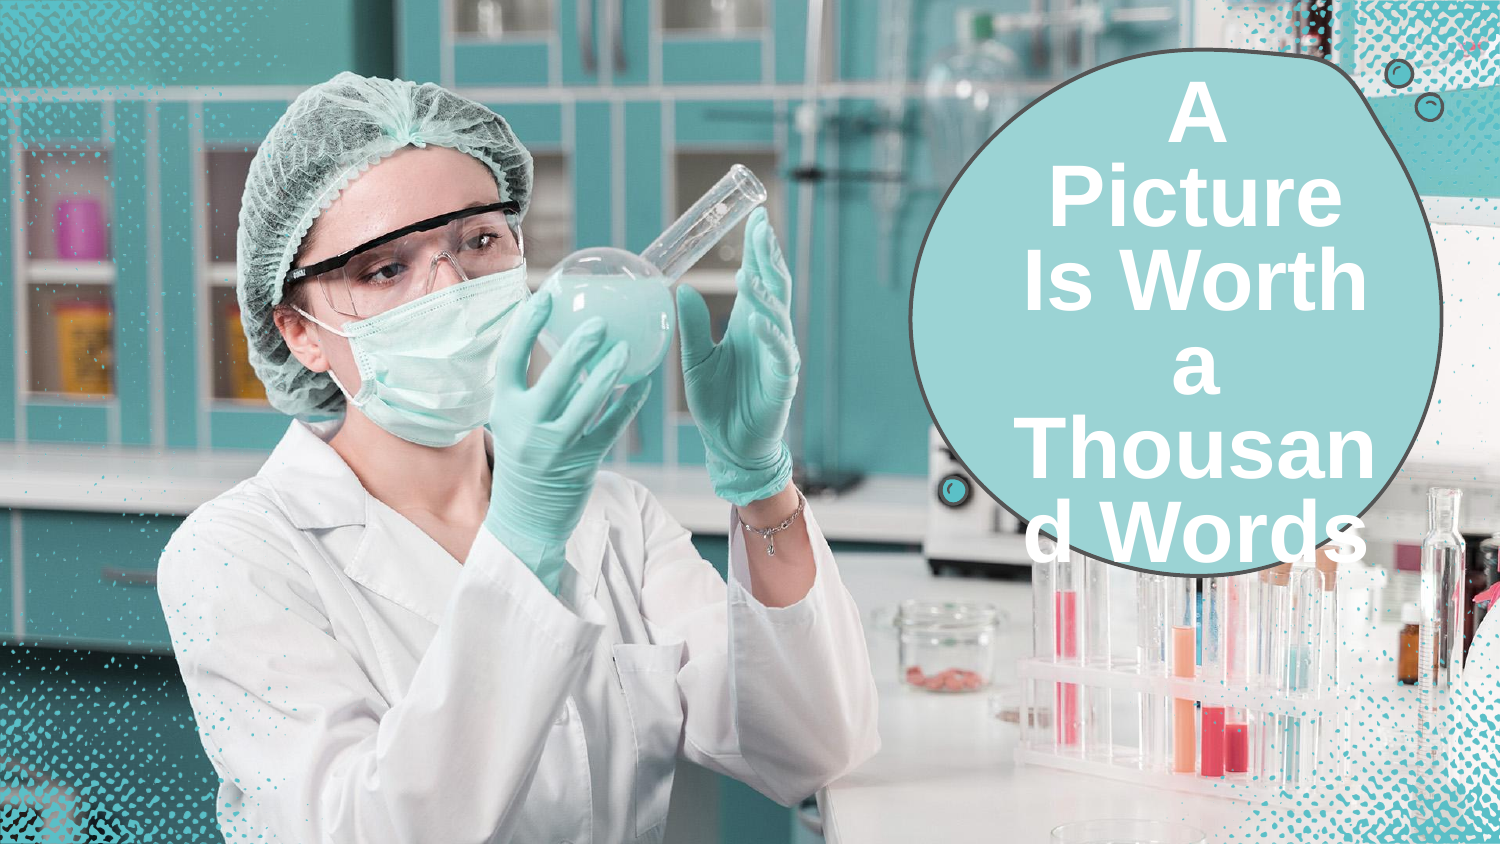

# A Picture
Is Worth a
Thousand Words